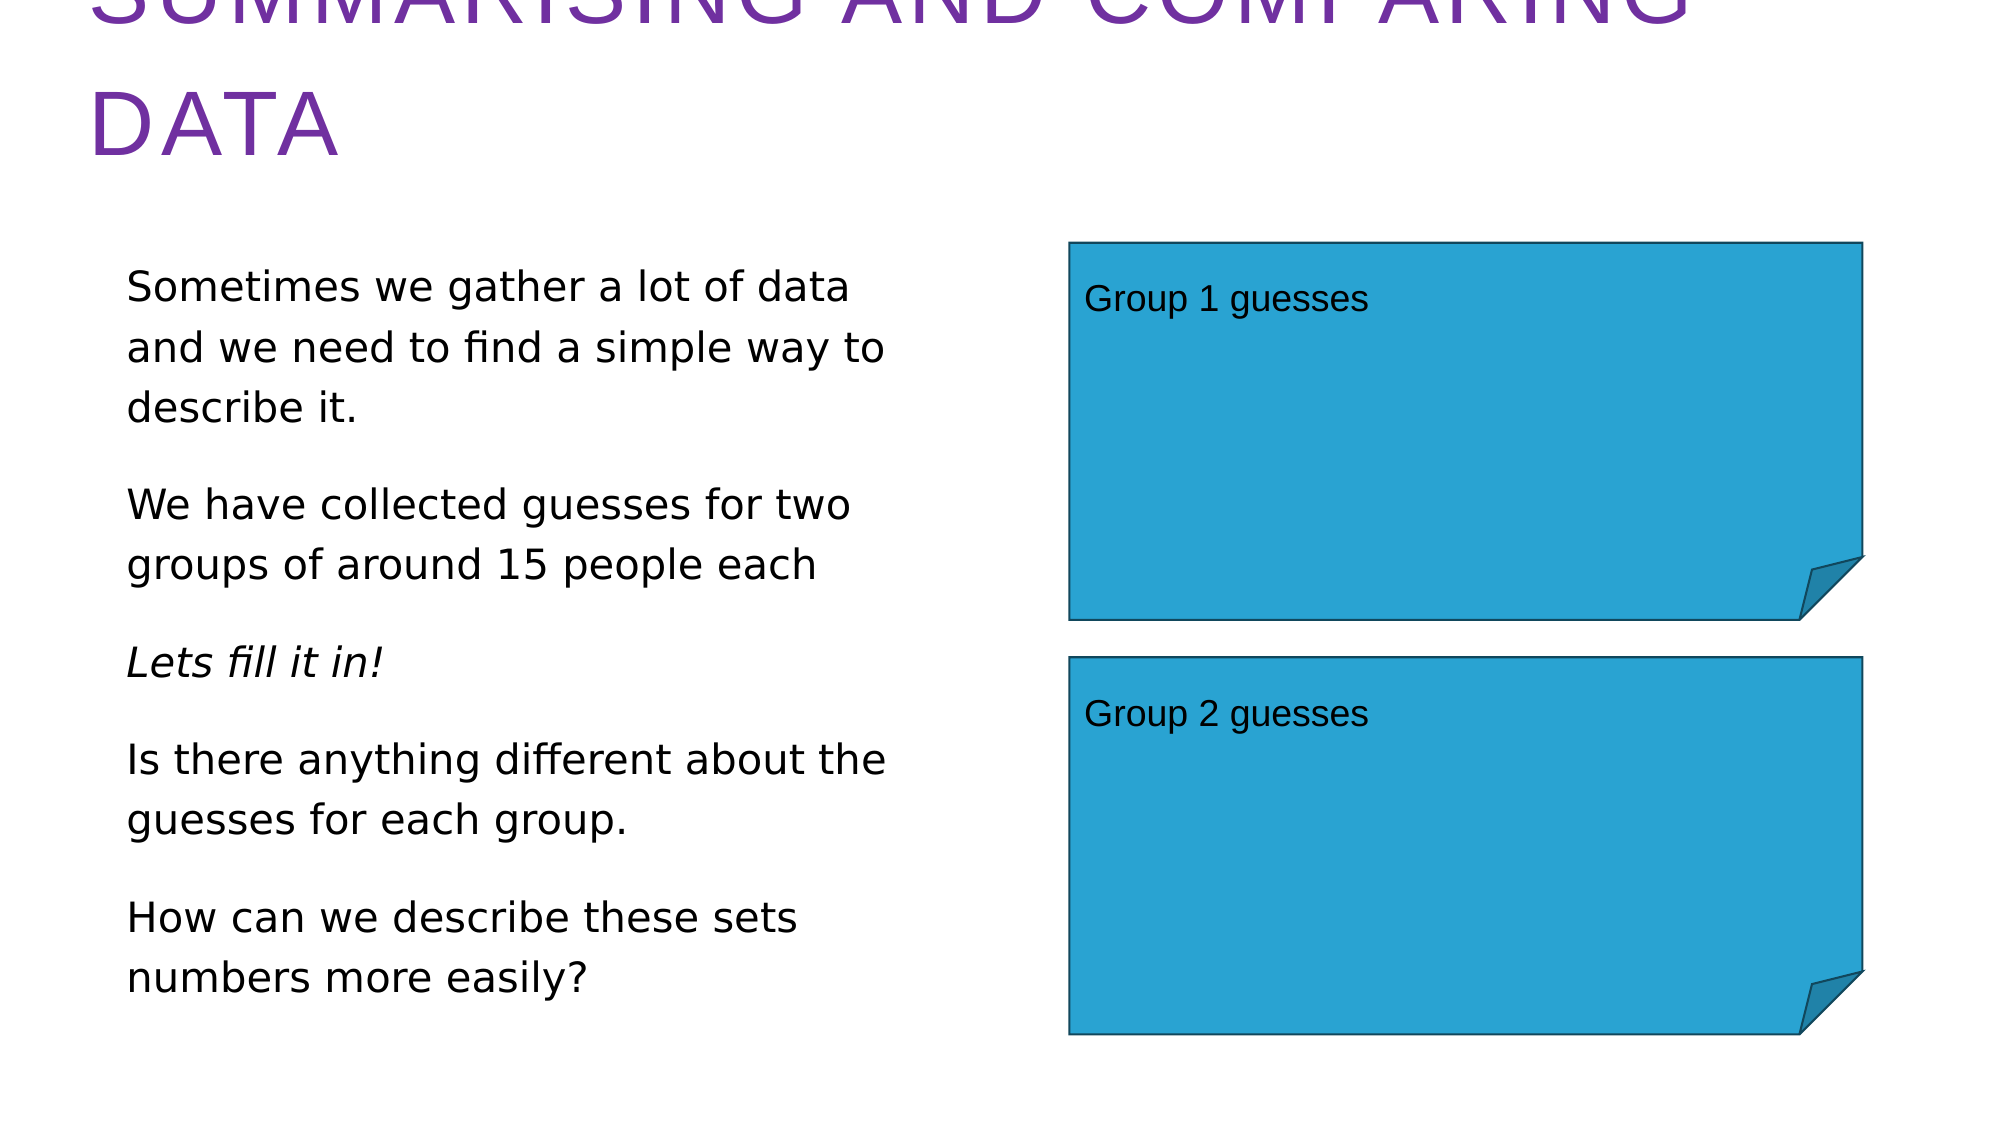

# Summarising and comparing data
Sometimes we gather a lot of data and we need to find a simple way to describe it.
We have collected guesses for two groups of around 15 people each
Lets fill it in!
Is there anything different about the guesses for each group.
How can we describe these sets numbers more easily?

Group 1 guesses

Group 2 guesses